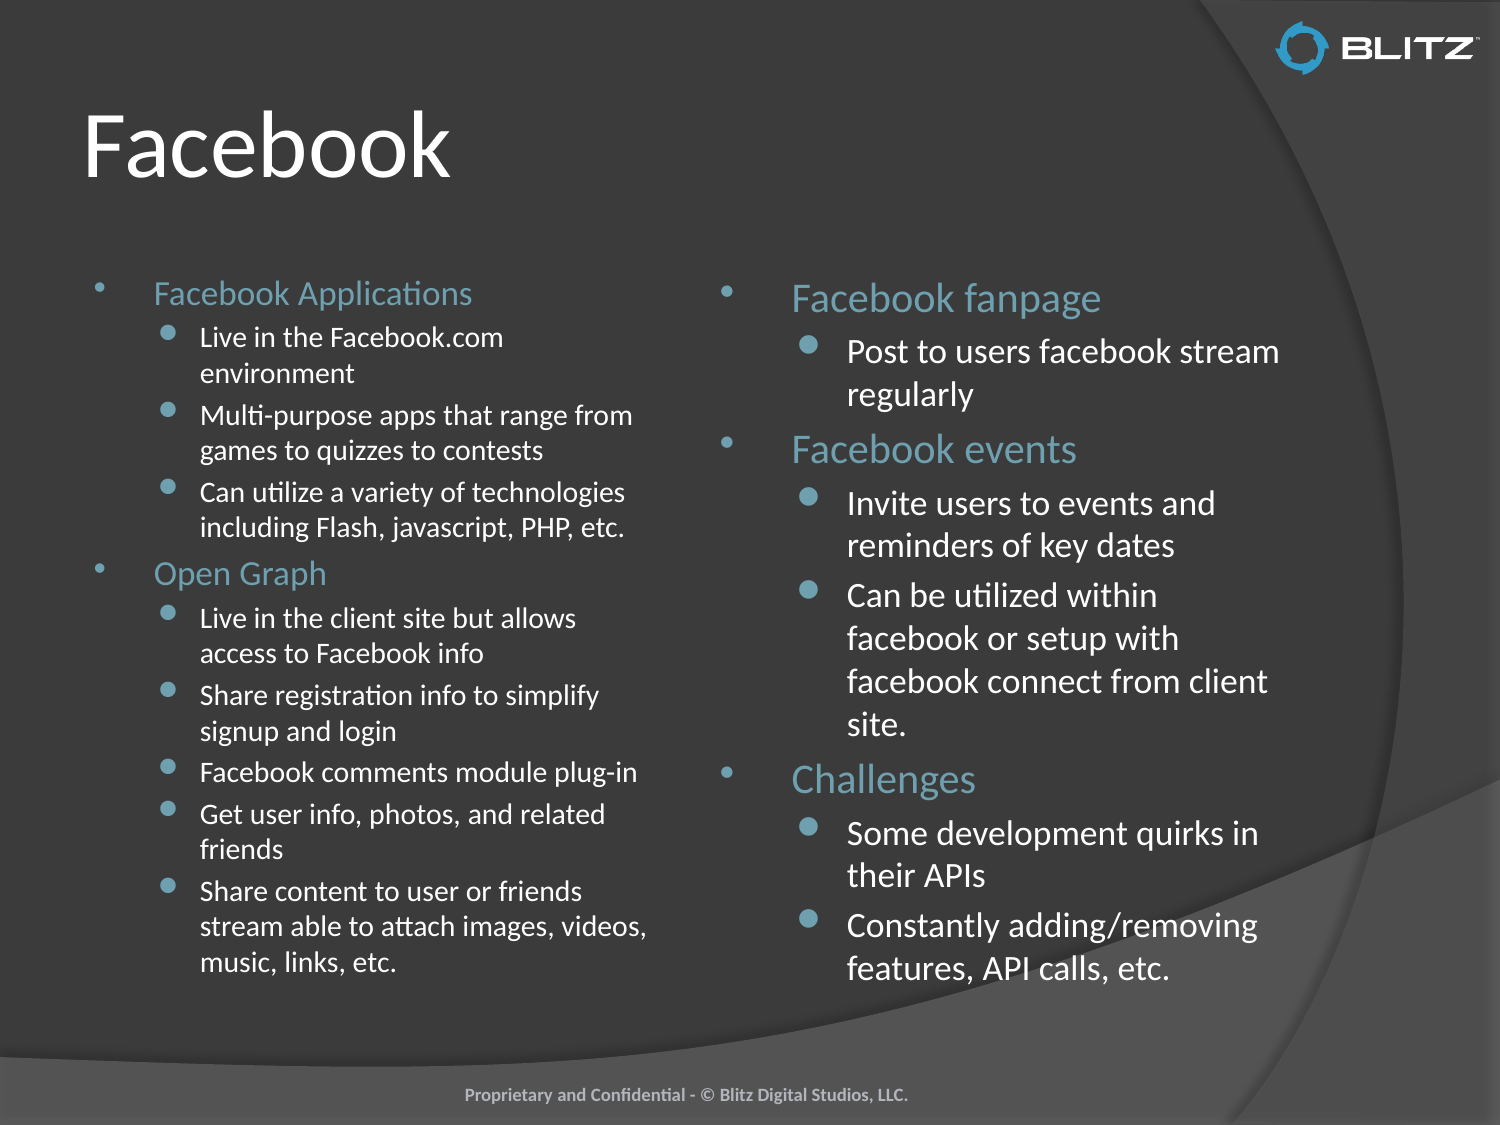

# Facebook
Facebook Applications
Live in the Facebook.com environment
Multi-purpose apps that range from games to quizzes to contests
Can utilize a variety of technologies including Flash, javascript, PHP, etc.
Open Graph
Live in the client site but allows access to Facebook info
Share registration info to simplify signup and login
Facebook comments module plug-in
Get user info, photos, and related friends
Share content to user or friends stream able to attach images, videos, music, links, etc.
Facebook fanpage
Post to users facebook stream regularly
Facebook events
Invite users to events and reminders of key dates
Can be utilized within facebook or setup with facebook connect from client site.
Challenges
Some development quirks in their APIs
Constantly adding/removing features, API calls, etc.